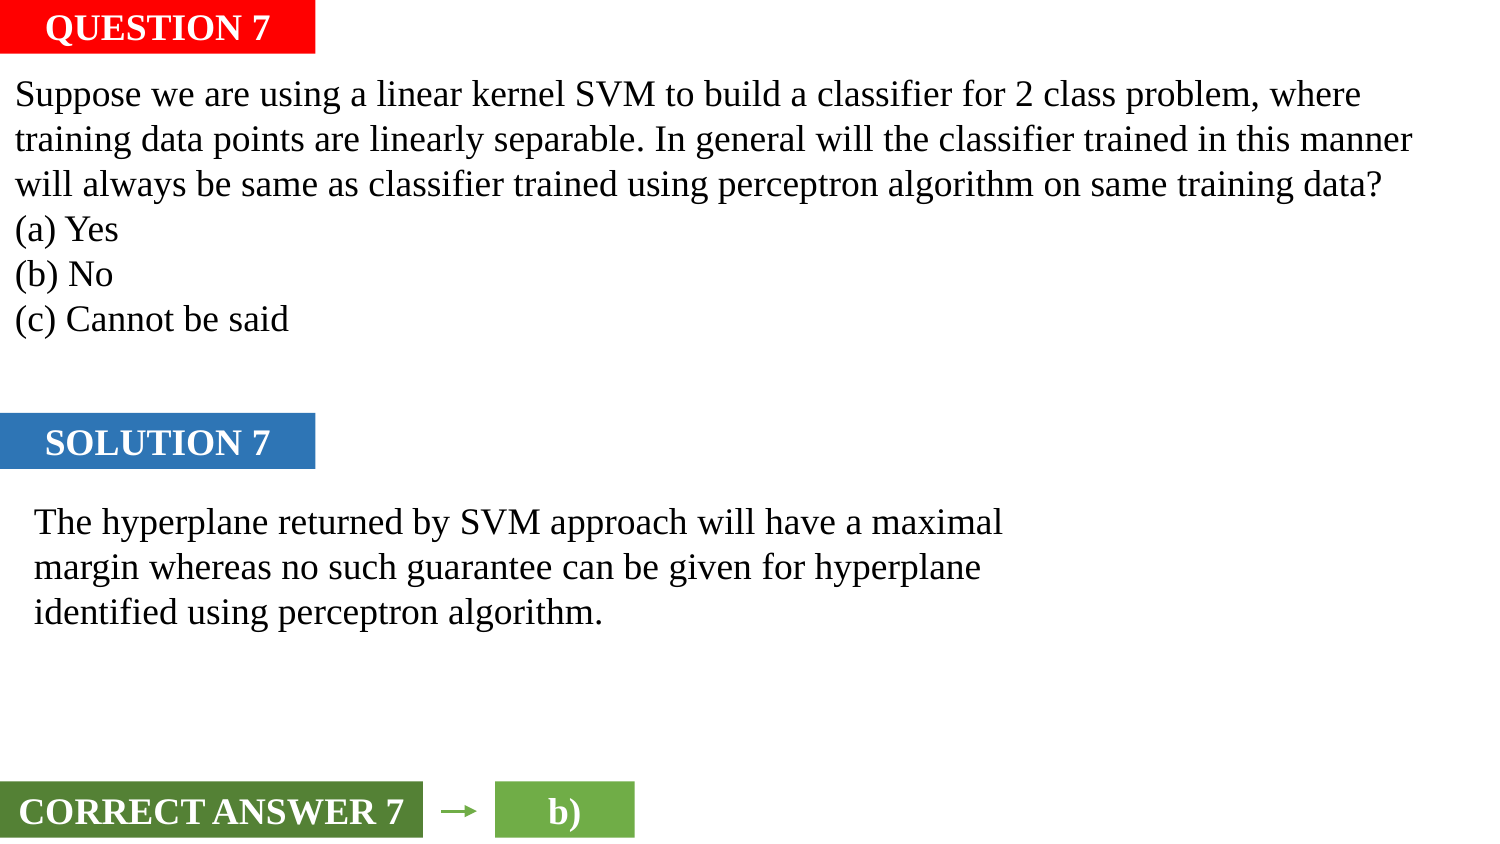

QUESTION 7
Suppose we are using a linear kernel SVM to build a classifier for 2 class problem, where training data points are linearly separable. In general will the classifier trained in this manner will always be same as classifier trained using perceptron algorithm on same training data?
(a) Yes
(b) No
(c) Cannot be said
SOLUTION 7
The hyperplane returned by SVM approach will have a maximal margin whereas no such guarantee can be given for hyperplane identified using perceptron algorithm.
CORRECT ANSWER 7
b)